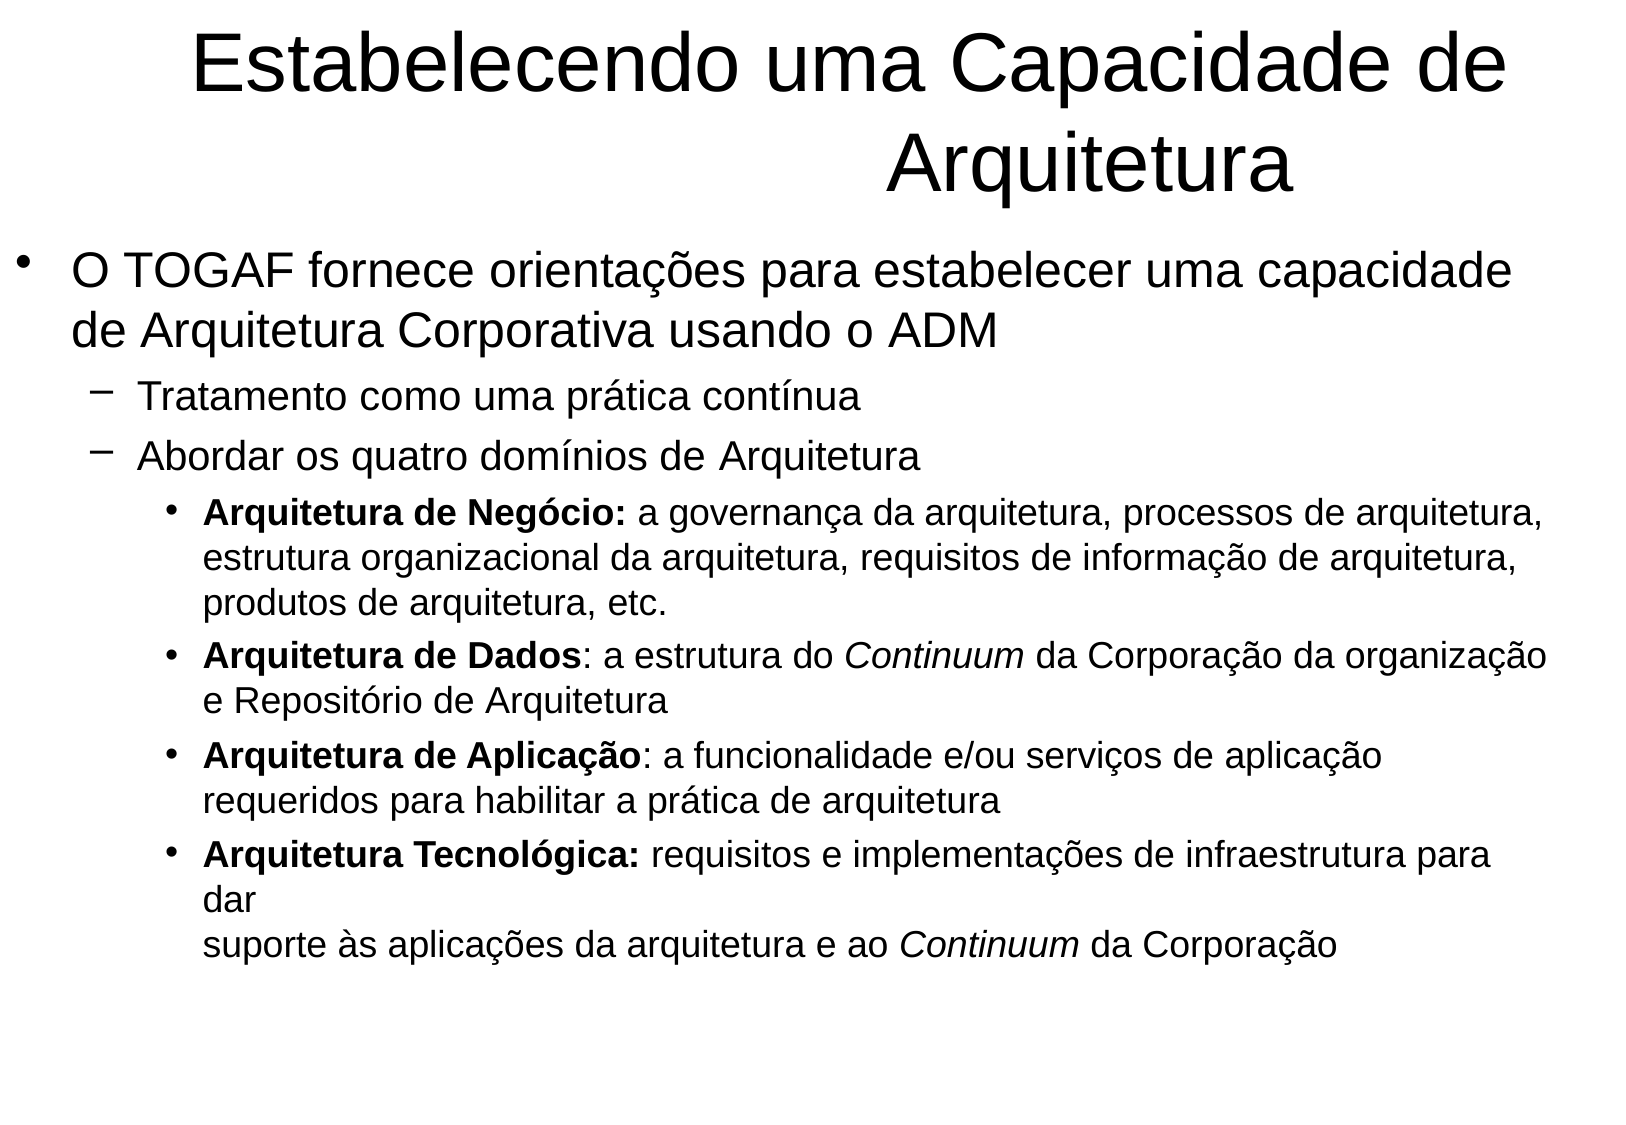

# Estabelecendo uma Capacidade de  Arquitetura
O TOGAF fornece orientações para estabelecer uma capacidade
de Arquitetura Corporativa usando o ADM
Tratamento como uma prática contínua
Abordar os quatro domínios de Arquitetura
Arquitetura de Negócio: a governança da arquitetura, processos de arquitetura,  estrutura organizacional da arquitetura, requisitos de informação de arquitetura,  produtos de arquitetura, etc.
Arquitetura de Dados: a estrutura do Continuum da Corporação da organização
e Repositório de Arquitetura
Arquitetura de Aplicação: a funcionalidade e/ou serviços de aplicação
requeridos para habilitar a prática de arquitetura
Arquitetura Tecnológica: requisitos e implementações de infraestrutura para dar
suporte às aplicações da arquitetura e ao Continuum da Corporação